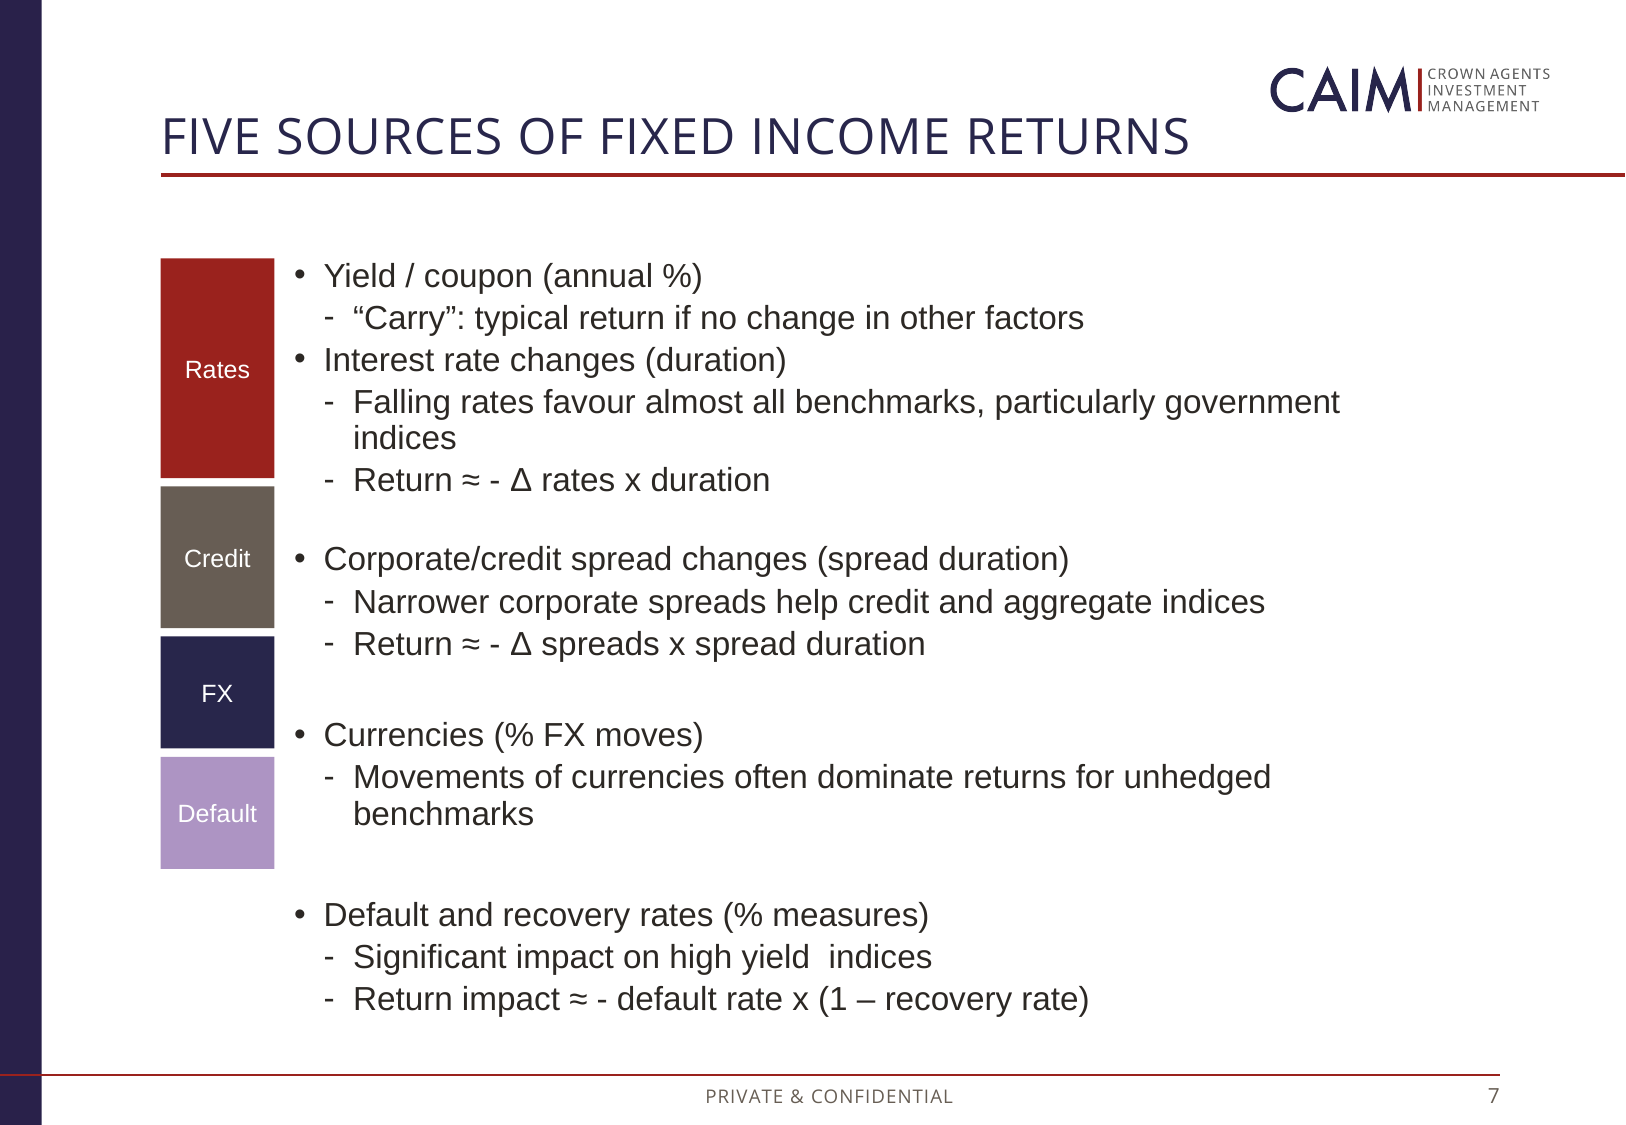

# Five sources of Fixed Income returns
Rates
Yield / coupon (annual %)
“Carry”: typical return if no change in other factors
Interest rate changes (duration)
Falling rates favour almost all benchmarks, particularly government indices
Return ≈ - Δ rates x duration

Corporate/credit spread changes (spread duration)
Narrower corporate spreads help credit and aggregate indices
Return ≈ - Δ spreads x spread duration

Currencies (% FX moves)
Movements of currencies often dominate returns for unhedged benchmarks

Default and recovery rates (% measures)
Significant impact on high yield  indices
Return impact ≈ - default rate x (1 – recovery rate)
Credit
FX
Default